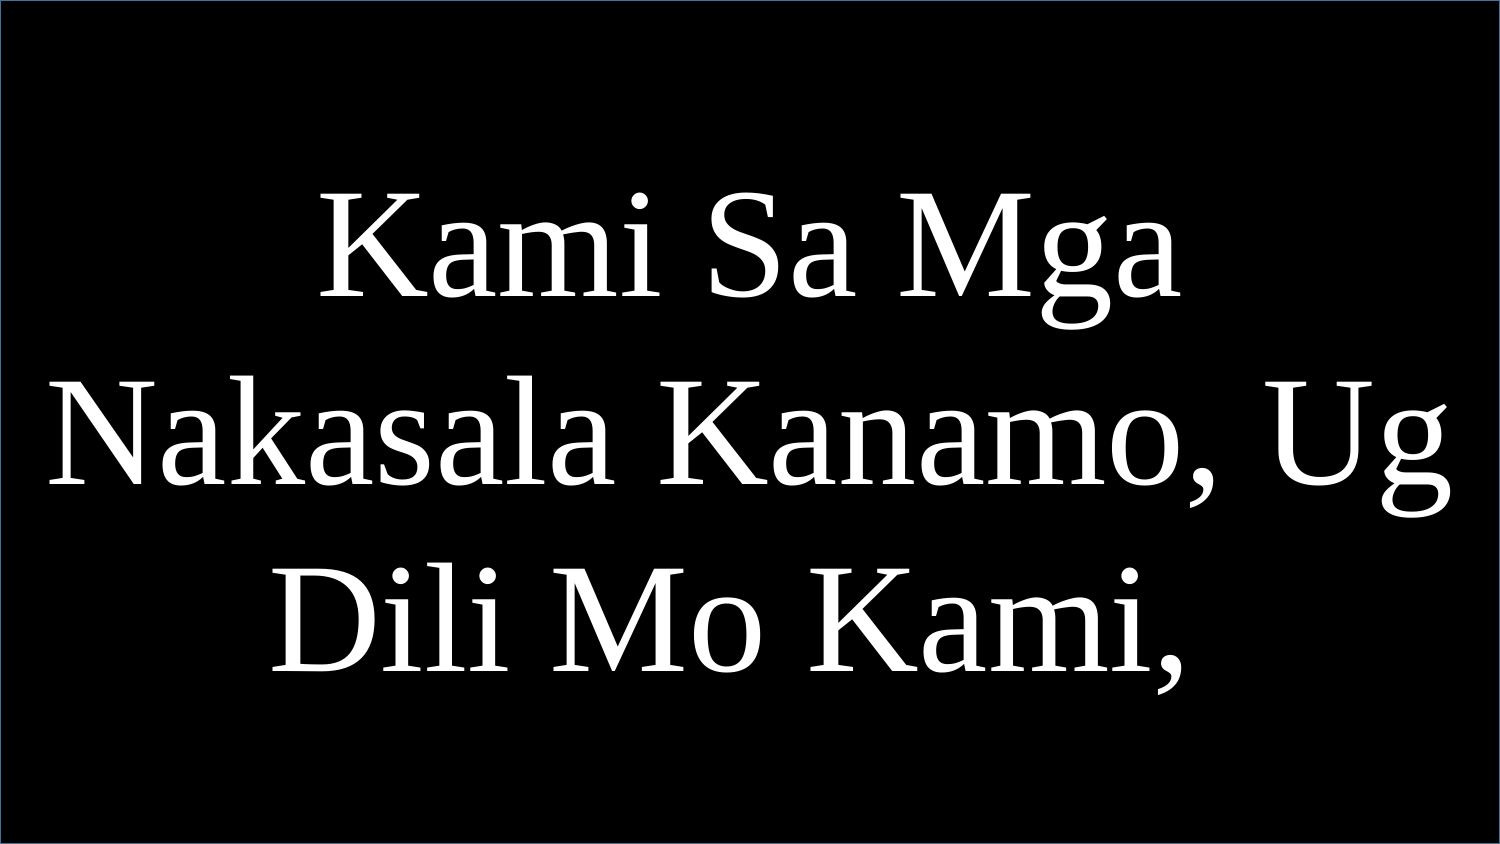

Kami Sa Mga Nakasala Kanamo, Ug Dili Mo Kami,